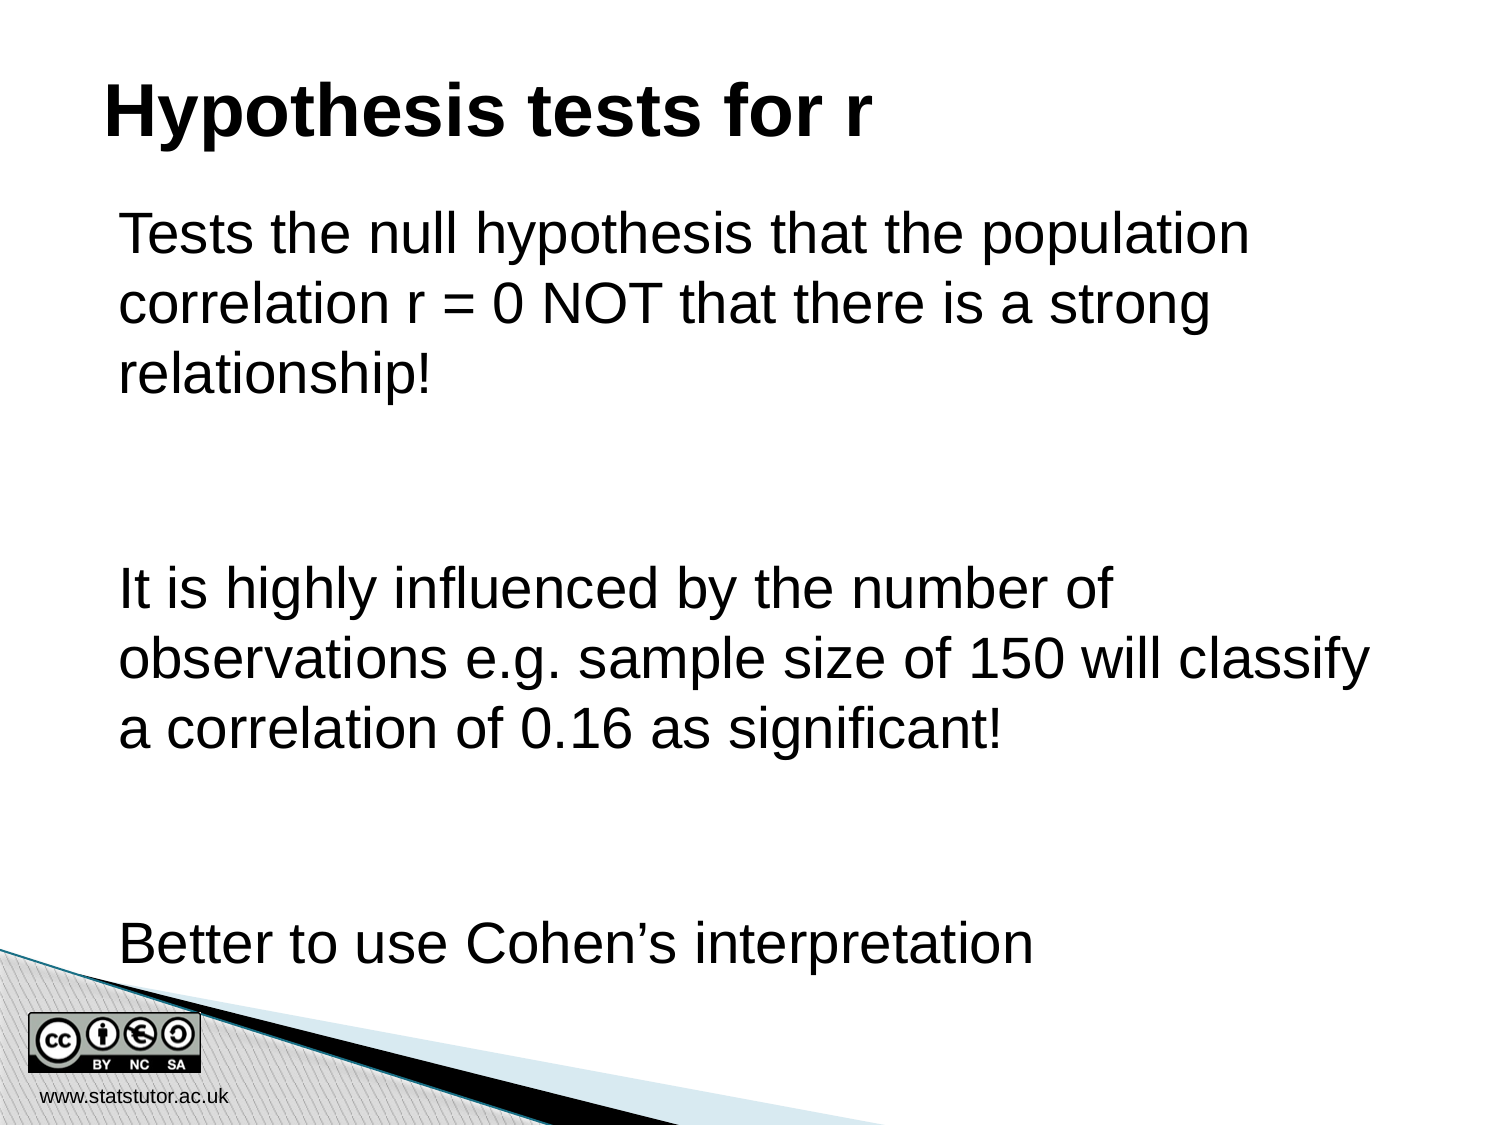

Hypothesis tests for r
Tests the null hypothesis that the population correlation r = 0 NOT that there is a strong relationship!

It is highly influenced by the number of observations e.g. sample size of 150 will classify a correlation of 0.16 as significant!

Better to use Cohen’s interpretation
www.statstutor.ac.uk